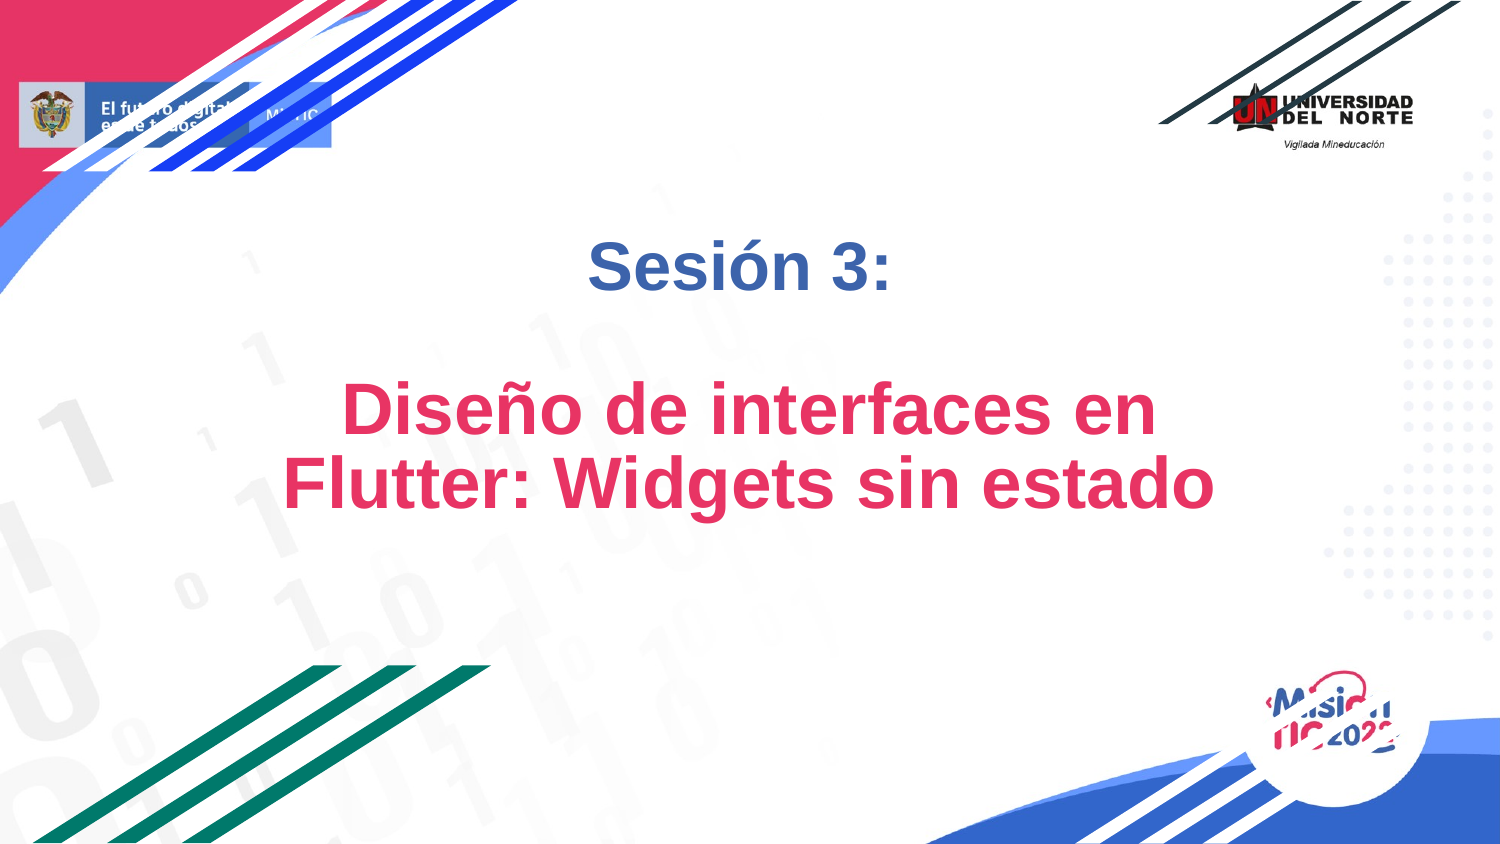

# Sesión 3:

Diseño de interfaces en Flutter: Widgets sin estado